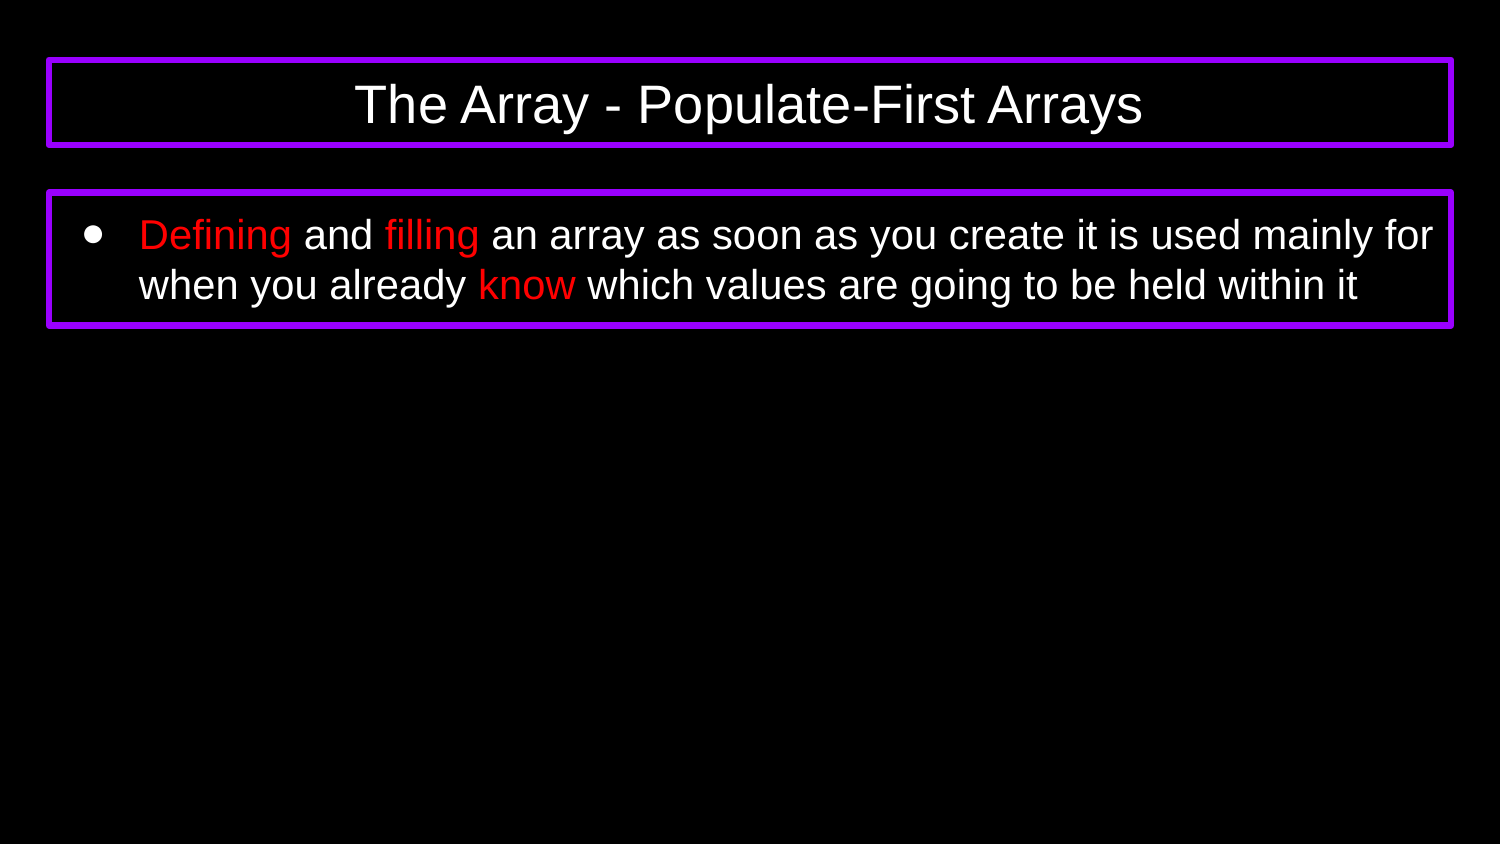

The Array - Populate-First Arrays
# Defining and filling an array as soon as you create it is used mainly for when you already know which values are going to be held within it